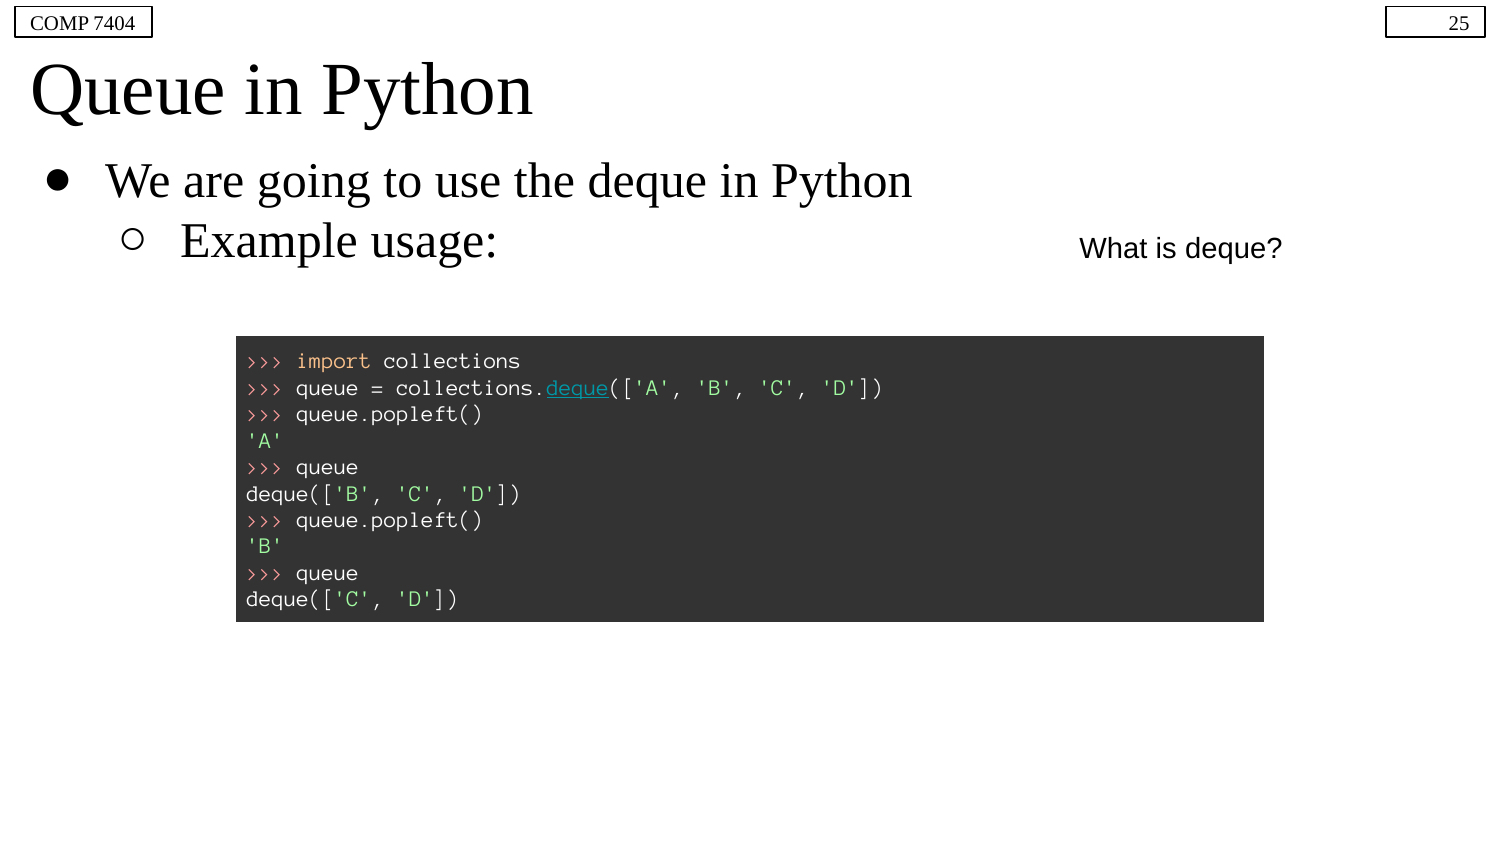

COMP 7404
25
# Queue in Python
We are going to use the deque in Python
Example usage:
What is deque?
| >>> import collections >>> queue = collections.deque(['A', 'B', 'C', 'D']) >>> queue.popleft() 'A' >>> queue deque(['B', 'C', 'D']) >>> queue.popleft() 'B' >>> queue deque(['C', 'D']) |
| --- |